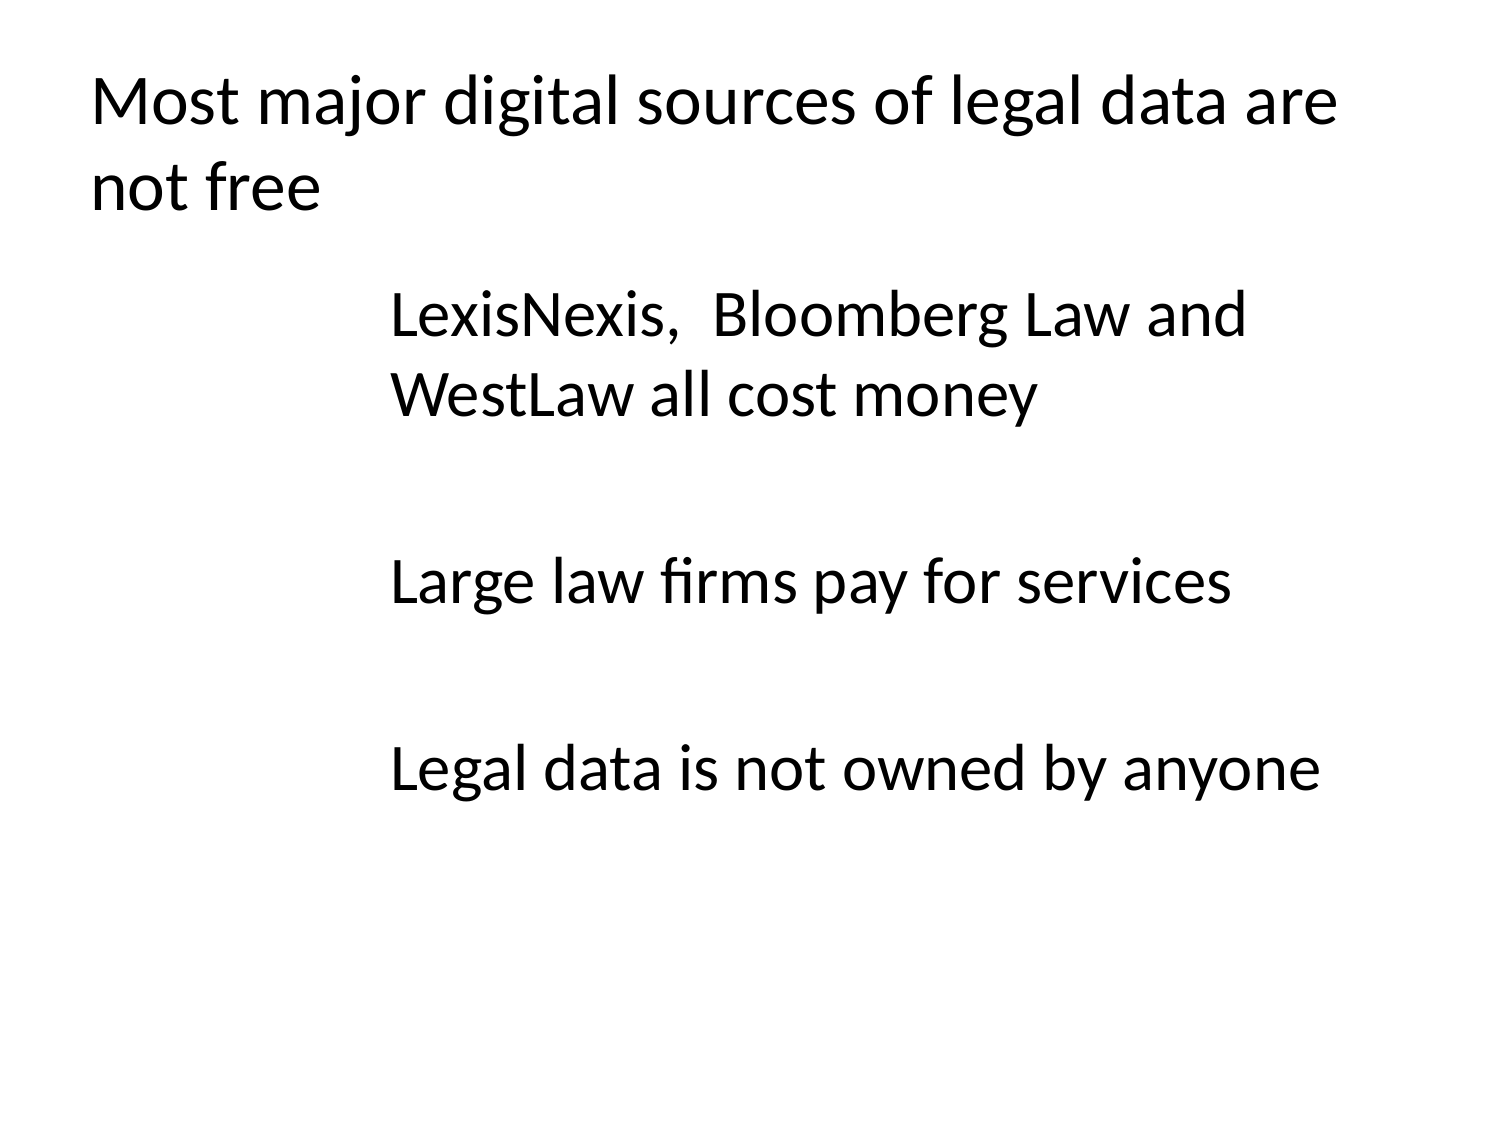

# Most major digital sources of legal data are not free
LexisNexis,  Bloomberg Law and WestLaw all cost money

Large law firms pay for services

Legal data is not owned by anyone